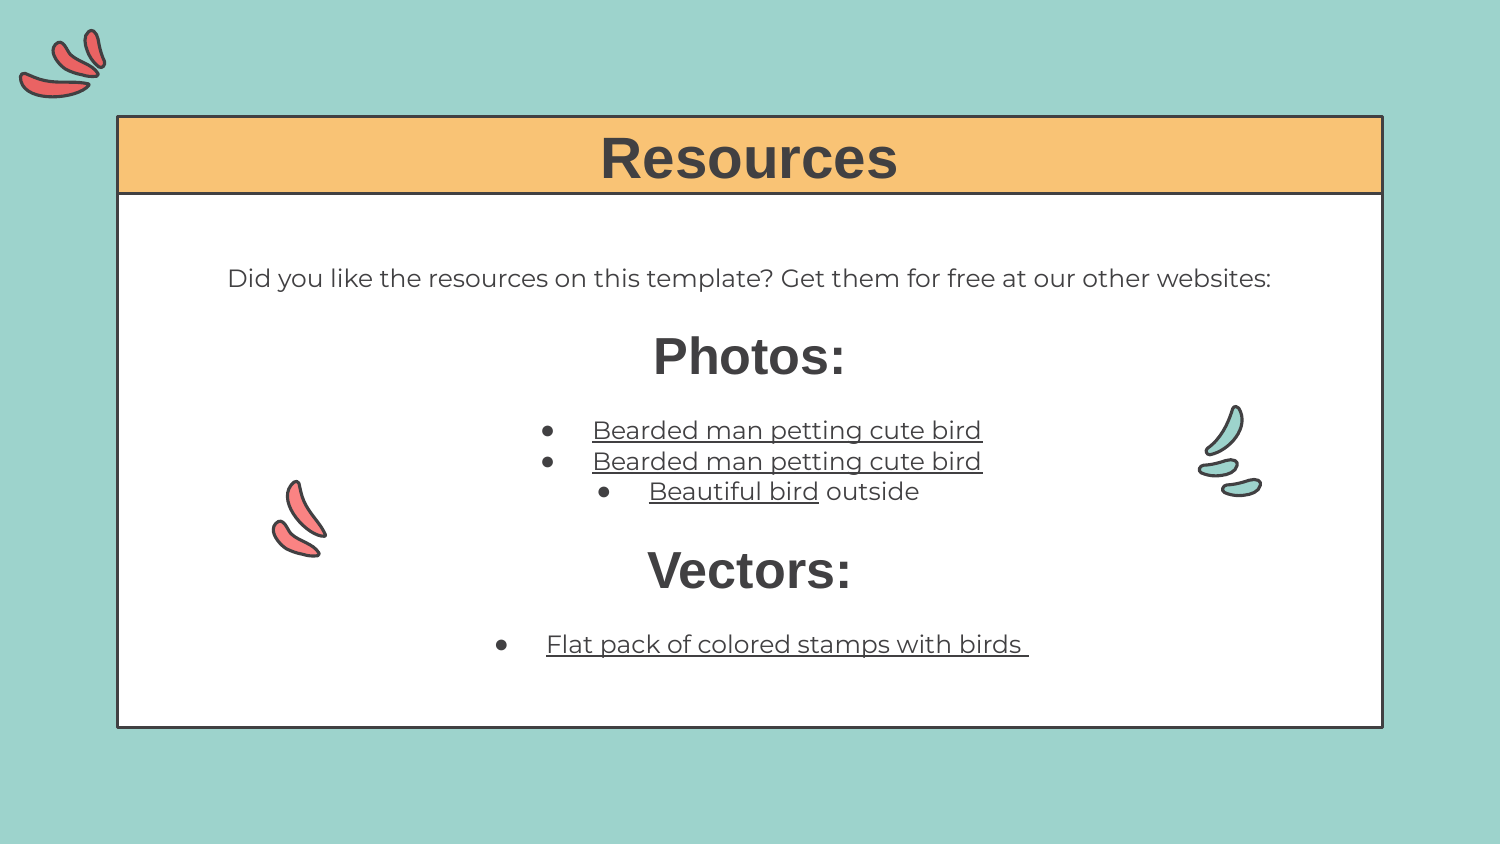

# Resources
Resources

Did you like the resources on this template? Get them for free at our other websites:

Photos:

Bearded man petting cute bird
Bearded man petting cute bird
Beautiful bird outside

Vectors:

Flat pack of colored stamps with birds